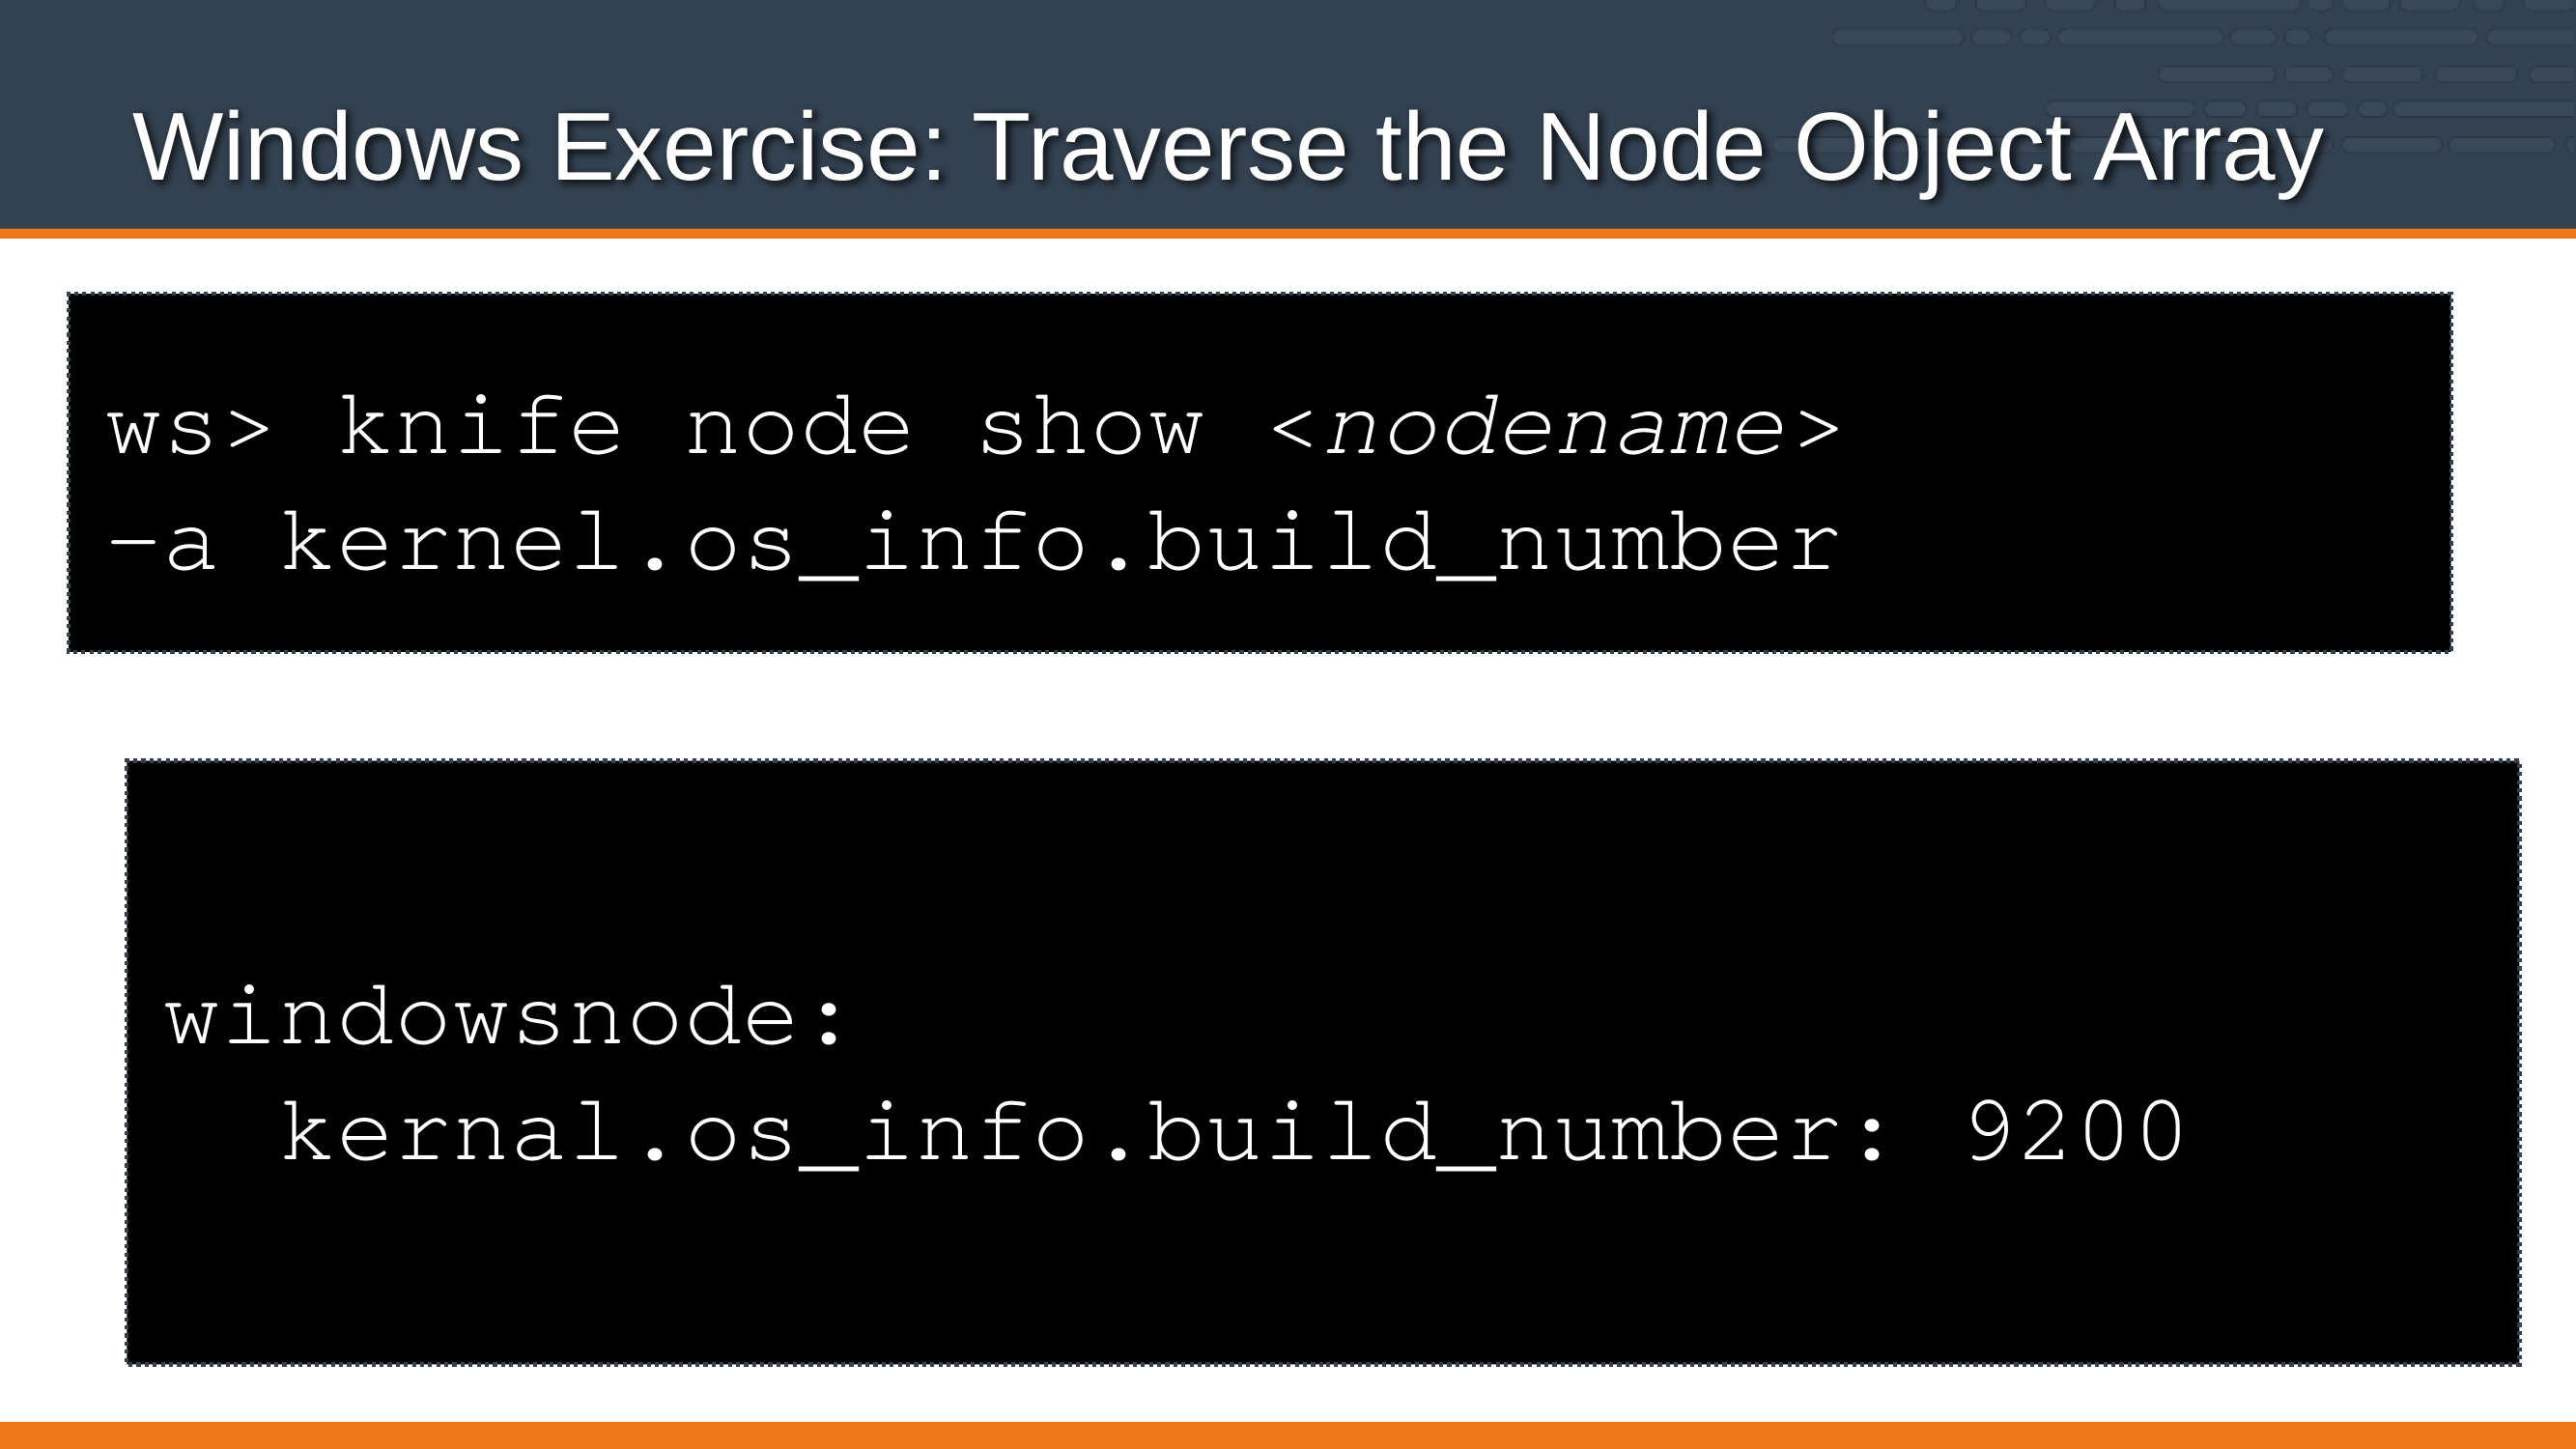

# Windows Exercise: Traverse the Node Object Array
ws> knife node show <nodename>
-a kernel.os_info.build_number
windowsnode:
  kernal.os_info.build_number: 9200